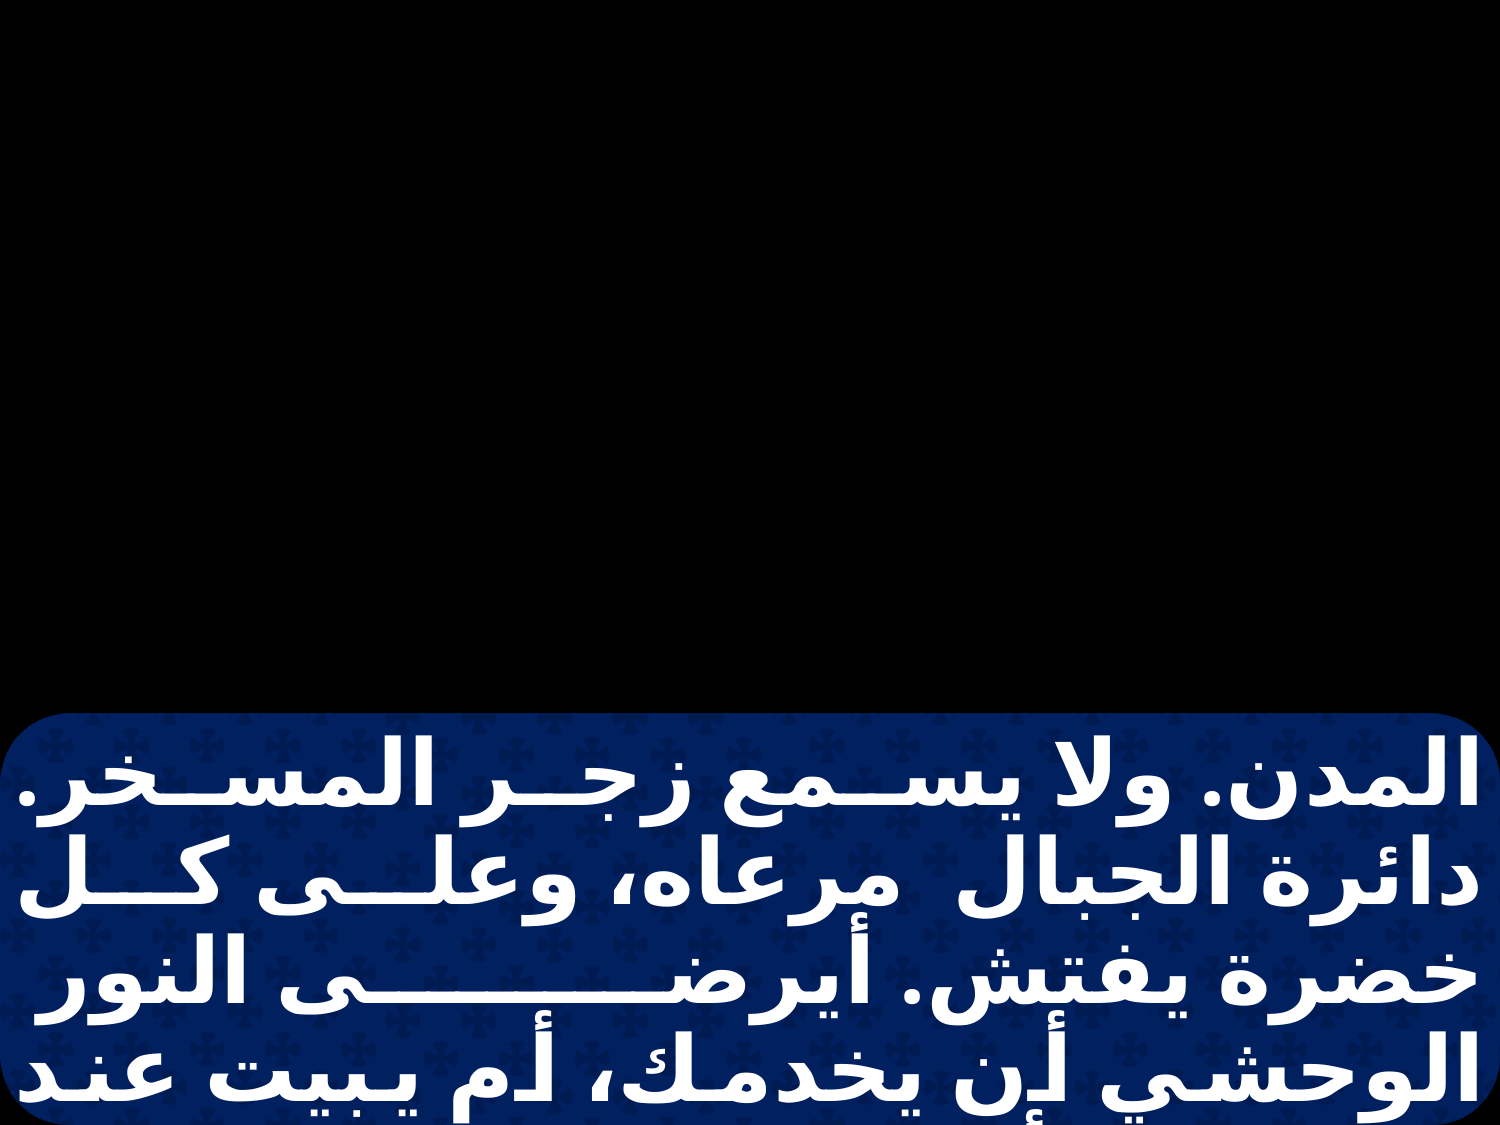

المدن. ولا يسمع زجر المسخر. دائرة الجبال  مرعاه، وعلى كل خضرة يفتش. أيرضى النور  الوحشي أن يخدمك، أم يبيت عند معلفك؟ أتربط  الثور الوحشي برباطه في خط المحراث، أم يمهد